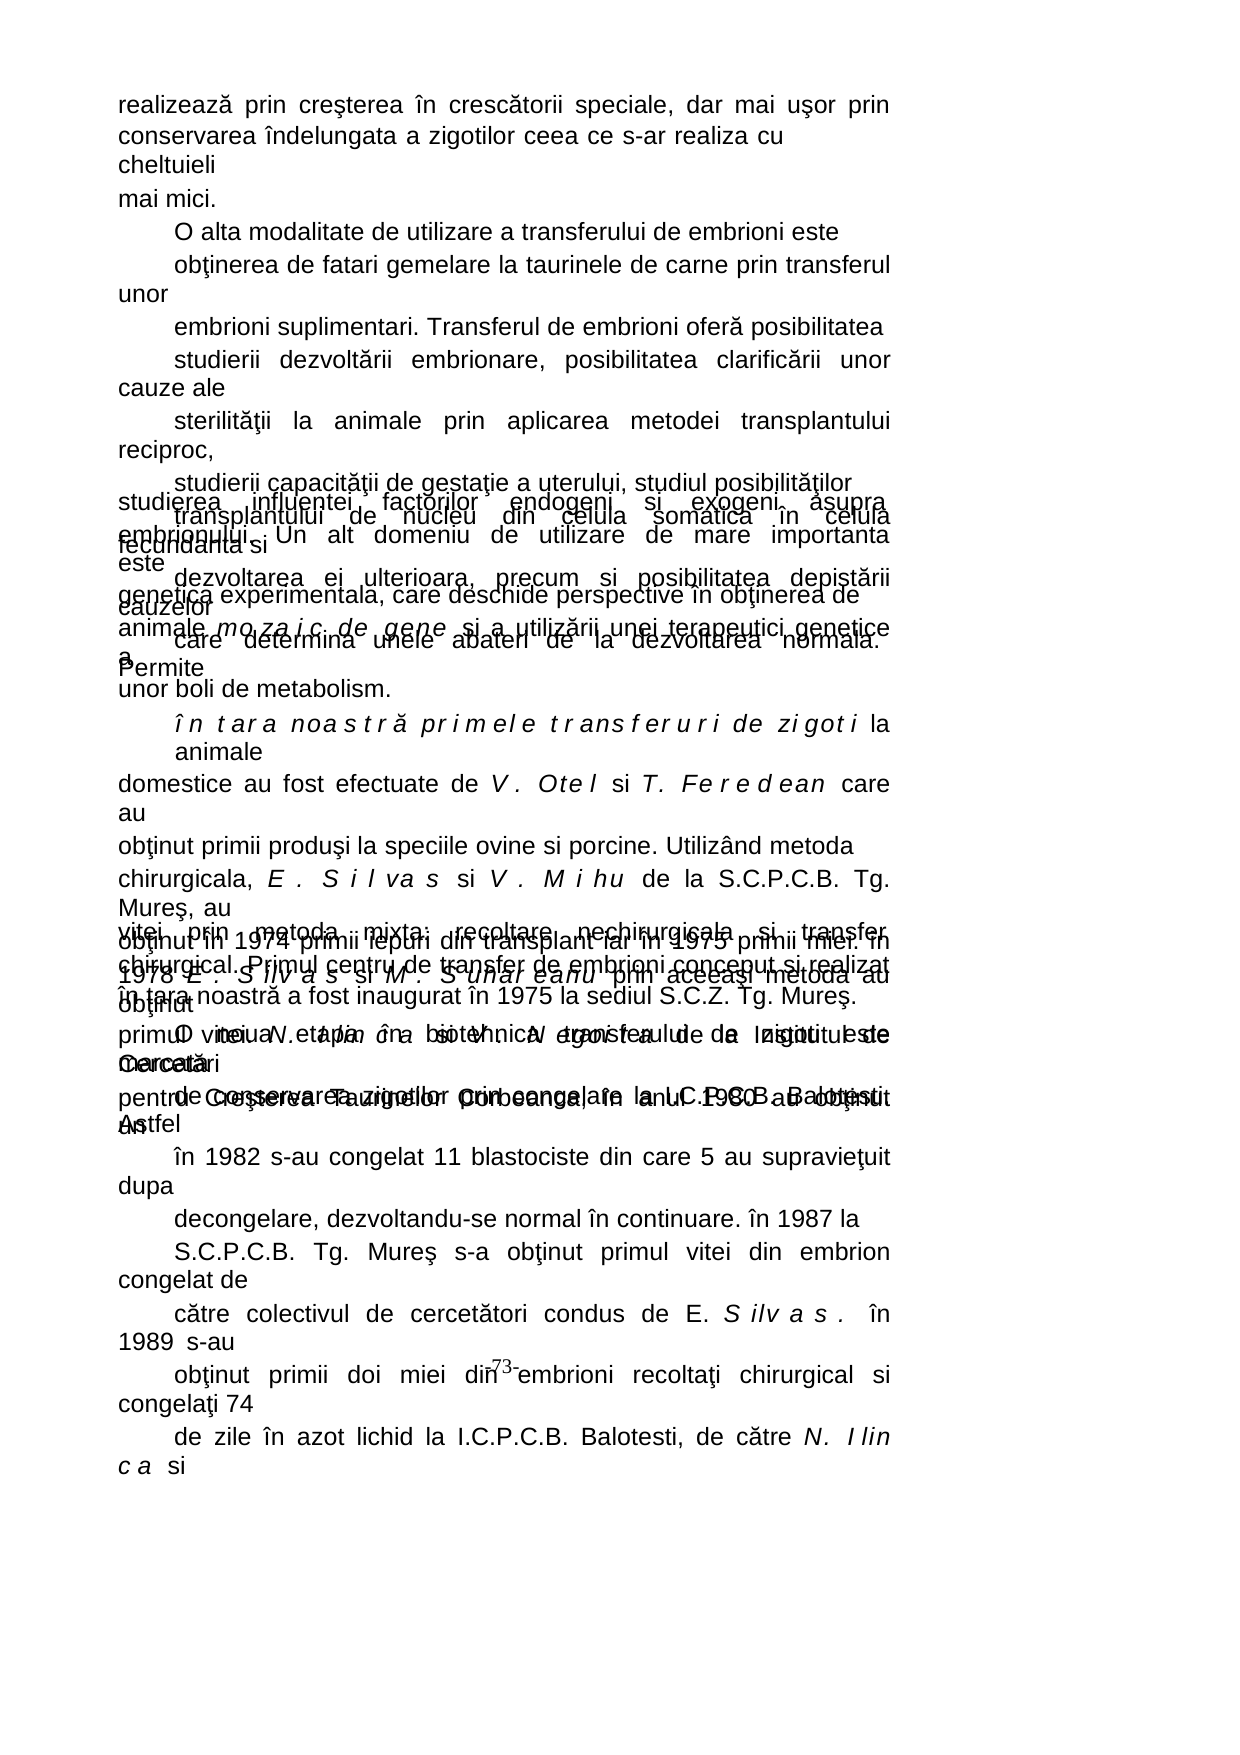

realizează prin creşterea în crescătorii speciale, dar mai uşor prin
conservarea îndelungata a zigotilor ceea ce s-ar realiza cu cheltuieli
mai mici.
O alta modalitate de utilizare a transferului de embrioni este
obţinerea de fatari gemelare la taurinele de carne prin transferul unor
embrioni suplimentari. Transferul de embrioni oferă posibilitatea
studierii dezvoltării embrionare, posibilitatea clarificării unor cauze ale
sterilităţii la animale prin aplicarea metodei transplantului reciproc,
studierii capacităţii de gestaţie a uterului, studiul posibilităţilor
transplantului de nucleu din celula somatica în celula fecundanta si
dezvoltarea ei ulterioara, precum si posibilitatea depistării cauzelor
care  determina unele abateri de  la dezvoltarea  normala.  Permite
studierea
influentei
factorilor    endogeni    si
exogeni
asupra
embrionului. Un alt domeniu de utilizare de mare importanta este
genetica experimentala, care deschide perspective în obţinerea de
animale mo za i c  de  gene  si a utilizării unei terapeutici genetice a
unor boli de metabolism.
î n  t ar a  noa s t r ă  pr i m el e  t r ans f er u r i  de  zi got i  la animale
domestice au fost efectuate de V .  Ote l  si T.  Fe r e d ean  care au
obţinut primii produşi la speciile ovine si porcine. Utilizând metoda
chirurgicala, E . S i l va s si V . M i hu de la S.C.P.C.B. Tg. Mureş, au
obţinut în 1974 primii iepuri din transplant iar în 1975 primii miei. în
1978 E . S ilv a s si M . S uhar eanu prin aceeaşi metoda au obţinut
primul vitei. N.  I lin c a  si V .  N egoi t a  de la Institutul de Cercetări
pentru Creşterea Taurinelor Corbeanca, în anul 1980 au obţinut un
vitei
prin
metoda
mixta:
recoltare
nechirurgicala
si
transfer
chirurgical. Primul centru de transfer de embrioni conceput si realizat
în tara noastră a fost inaugurat în 1975 la sediul S.C.Z. Tg. Mureş.
O noua etapa în biotehnica transferului de zigoti este marcata
de conservarea zigotilor prin congelare la I.C.P.C.B. Balotesti. Astfel
în 1982 s-au congelat 11 blastociste din care 5 au supravieţuit dupa
decongelare, dezvoltandu-se normal în continuare. în 1987 la
S.C.P.C.B. Tg. Mureş s-a obţinut primul vitei din embrion congelat de
către colectivul de cercetători condus de E. S ilv a s .  în 1989 s-au
obţinut primii doi miei din embrioni recoltaţi chirurgical si congelaţi 74
de zile în azot lichid la I.C.P.C.B. Balotesti, de către N.  I lin c a  si
-73-